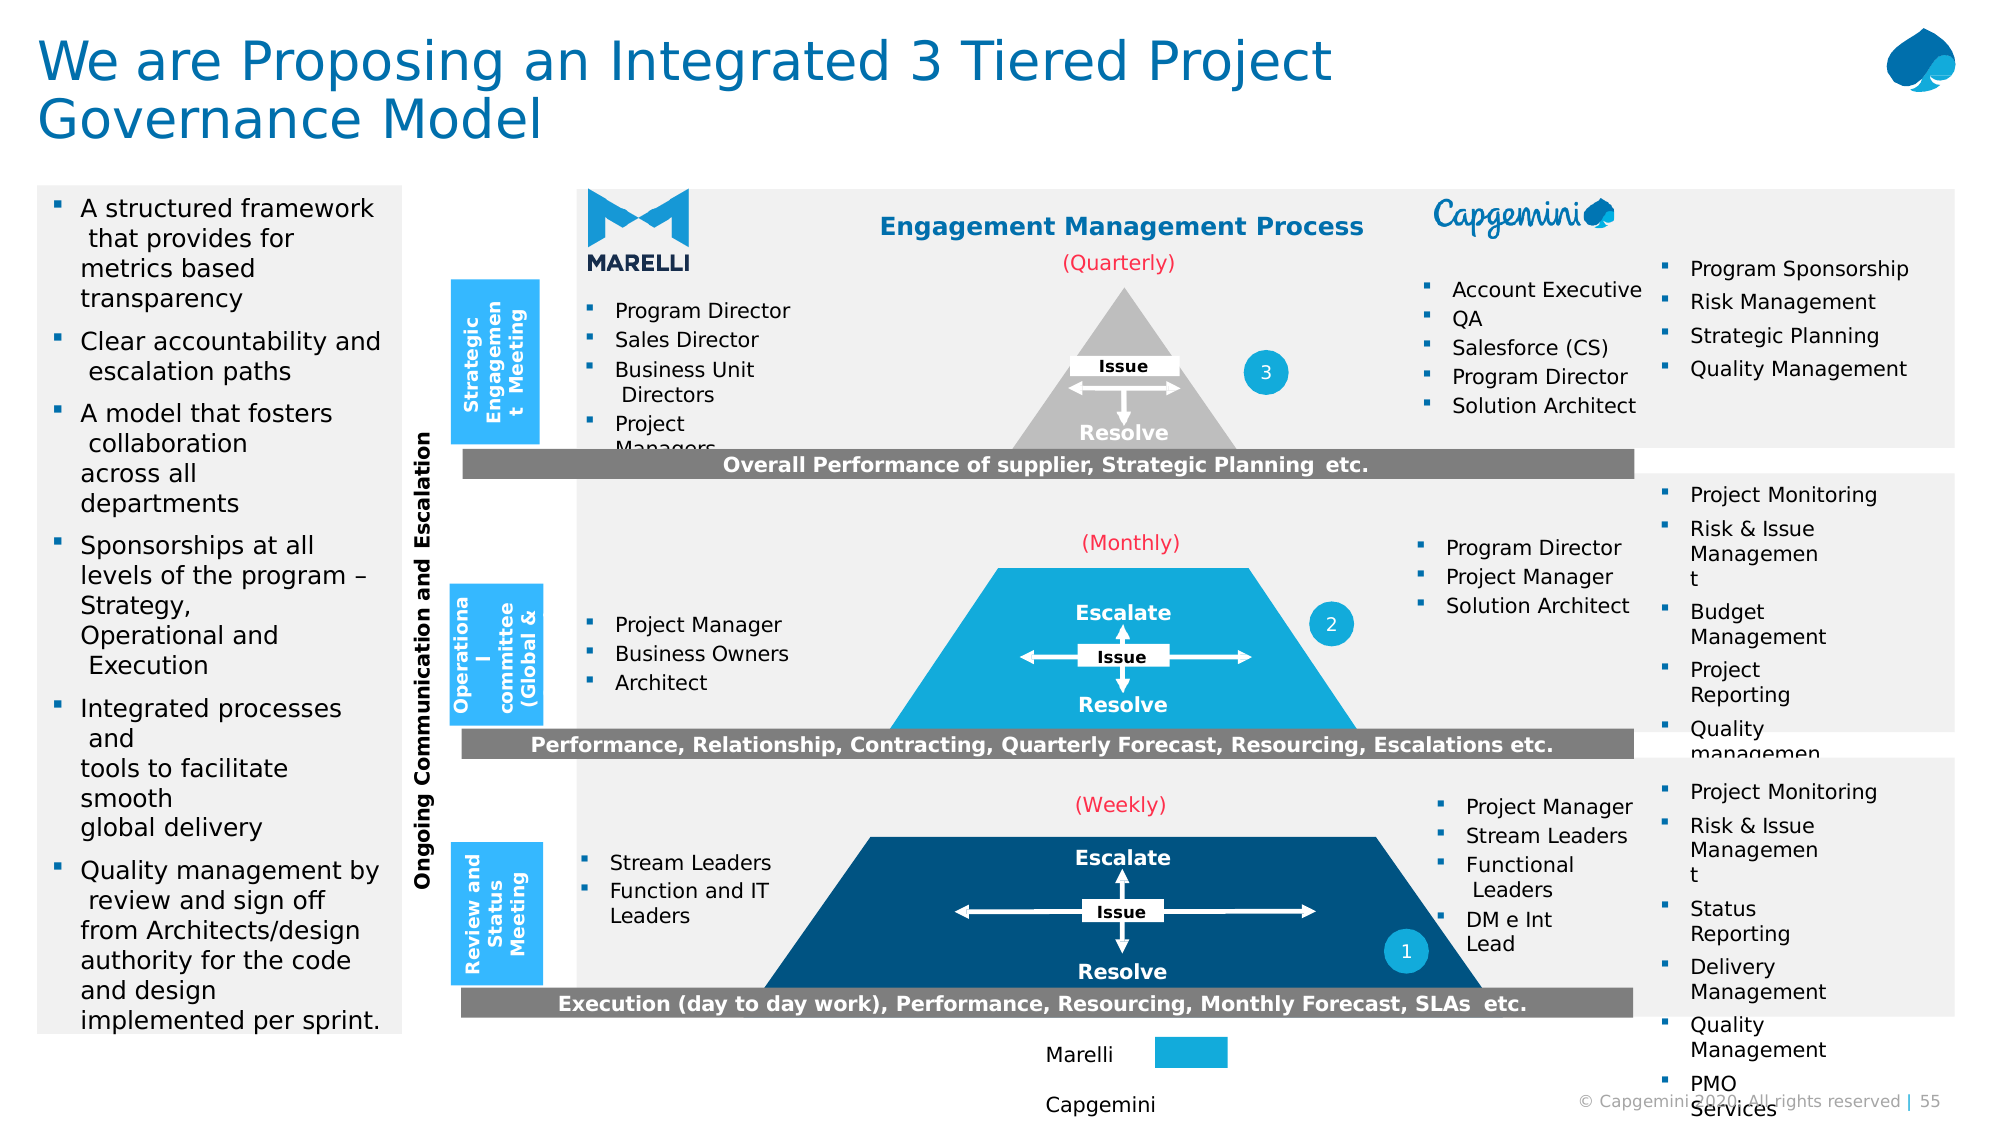

# We are Proposing an Integrated 3 Tiered Project  Governance Model
A structured framework  that provides for  metrics based  transparency
Clear accountability and  escalation paths
A model that fosters  collaboration
across all departments
Sponsorships at all  levels of the program –  Strategy,
Operational and  Execution
Integrated processes  and
tools to facilitate
smooth
global delivery
Quality management by  review and sign off  from Architects/design  authority for the code  and design  implemented per sprint.

Engagement Management Process
(Quarterly)

Program Sponsorship
Risk Management
Strategic Planning
Quality Management
Account Executive
QA
Salesforce (CS)
Program Director
Solution Architect

Program Director
Sales Director
Business Unit  Directors
Project Managers
Strategic  Engagement  Meeting

Issue
3

Resolve
Ongoing Communication and Escalation

Overall Performance of supplier, Strategic Planning etc.
Project Monitoring
Risk & Issue  Management
Budget Management
Project Reporting
Quality management
Sign off on design and  architectural principles

(Monthly)
Program Director
Project Manager
Solution Architect

Operational  committee  (Global &  Country)
Escalate

Project Manager
Business Owners
Architect
2

Issue

Resolve

Performance, Relationship, Contracting, Quarterly Forecast, Resourcing, Escalations etc.

Project Monitoring
Risk & Issue  Management
Status Reporting
Delivery Management
Quality Management
PMO Services
Project Manager
Stream Leaders
Functional  Leaders
DM e Int Lead
(Weekly)

Escalate
Stream Leaders
Function and IT  Leaders
Review and  Status  Meeting

Issue

1
Resolve

Execution (day to day work), Performance, Resourcing, Monthly Forecast, SLAs etc.

Marelli	Capgemini

Capgemini’s Response Salesforce Rollout Project | Sep 2020
© Capgemini 2020. All rights reserved | 55